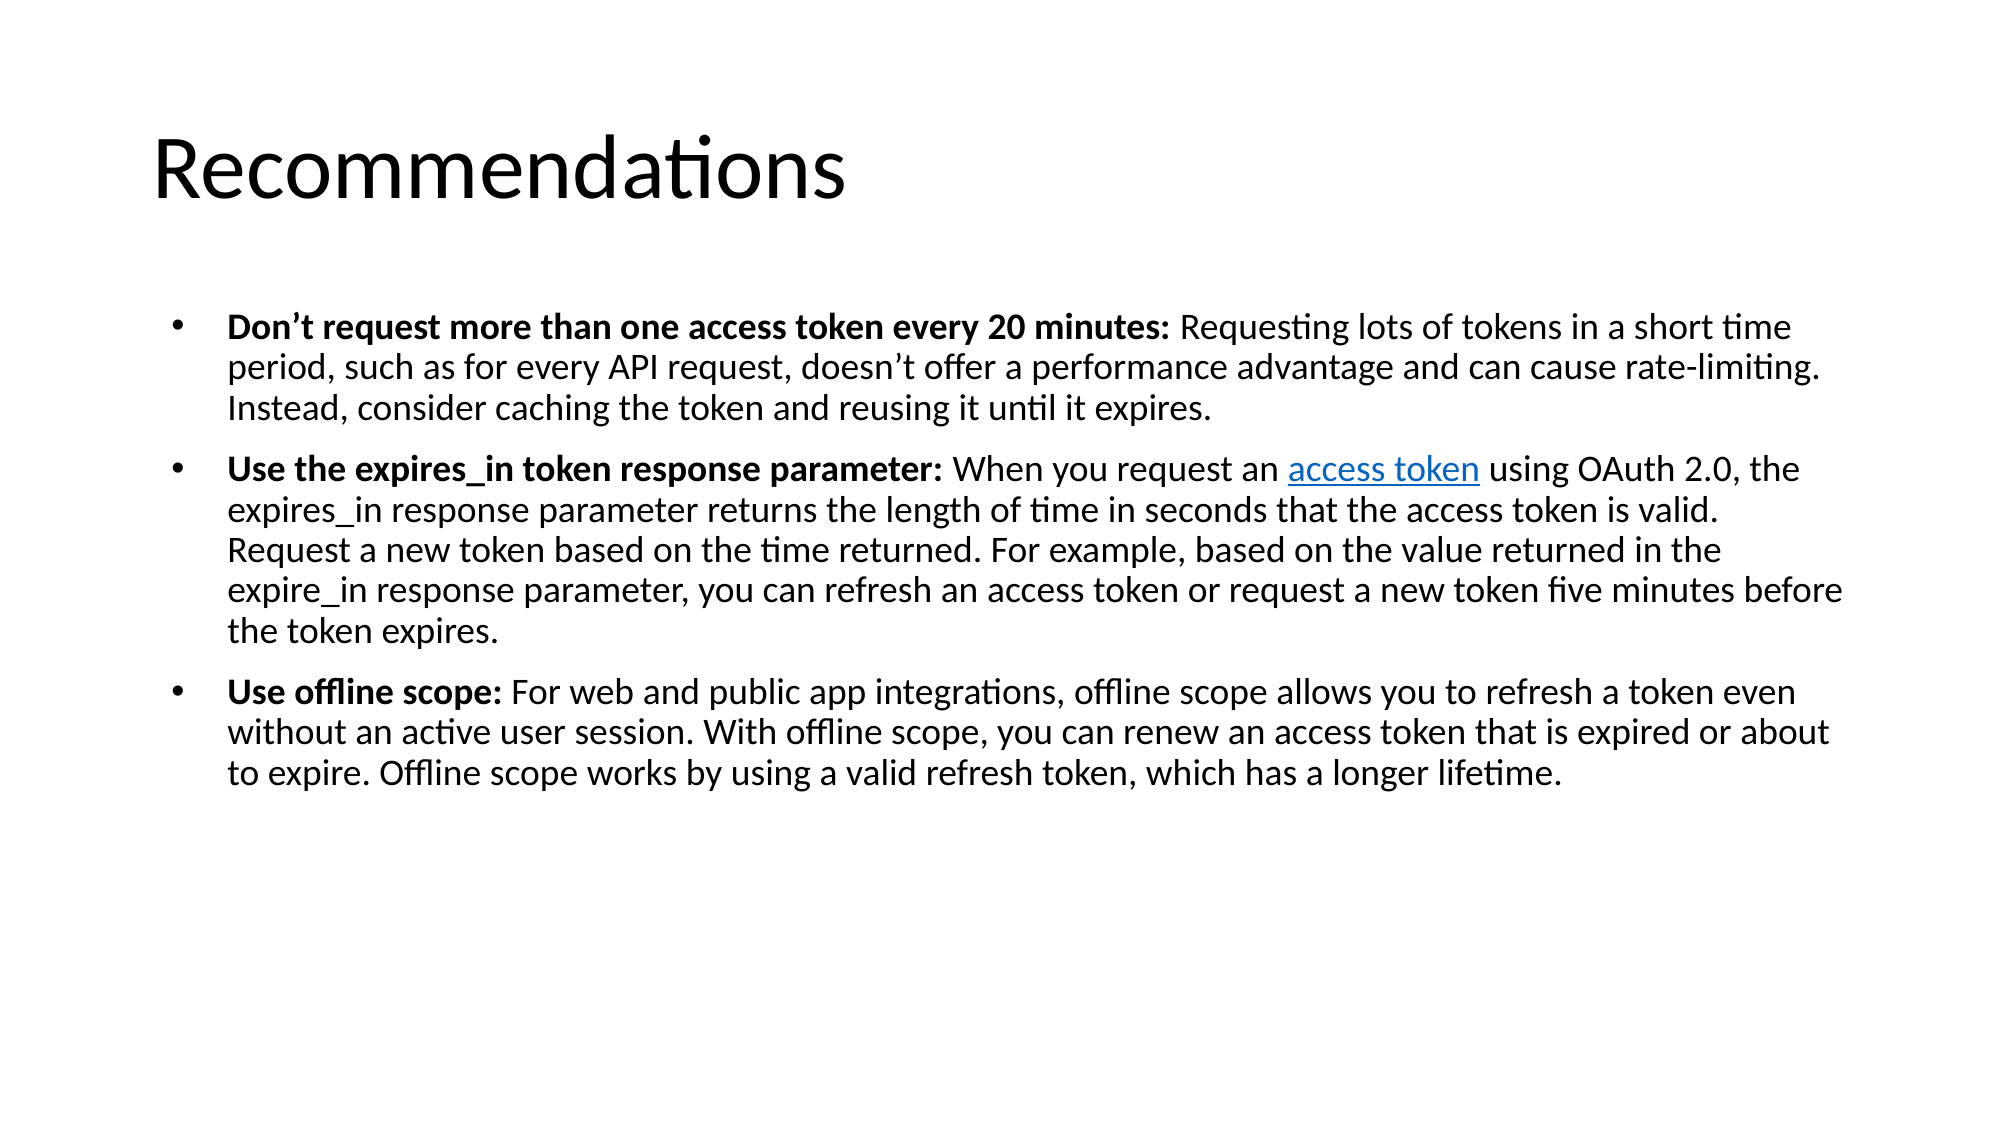

# Recommendations
Don’t request more than one access token every 20 minutes: Requesting lots of tokens in a short time period, such as for every API request, doesn’t offer a performance advantage and can cause rate-limiting. Instead, consider caching the token and reusing it until it expires.
Use the expires_in token response parameter: When you request an access token using OAuth 2.0, the expires_in response parameter returns the length of time in seconds that the access token is valid. Request a new token based on the time returned. For example, based on the value returned in the expire_in response parameter, you can refresh an access token or request a new token five minutes before the token expires.
Use offline scope: For web and public app integrations, offline scope allows you to refresh a token even without an active user session. With offline scope, you can renew an access token that is expired or about to expire. Offline scope works by using a valid refresh token, which has a longer lifetime.